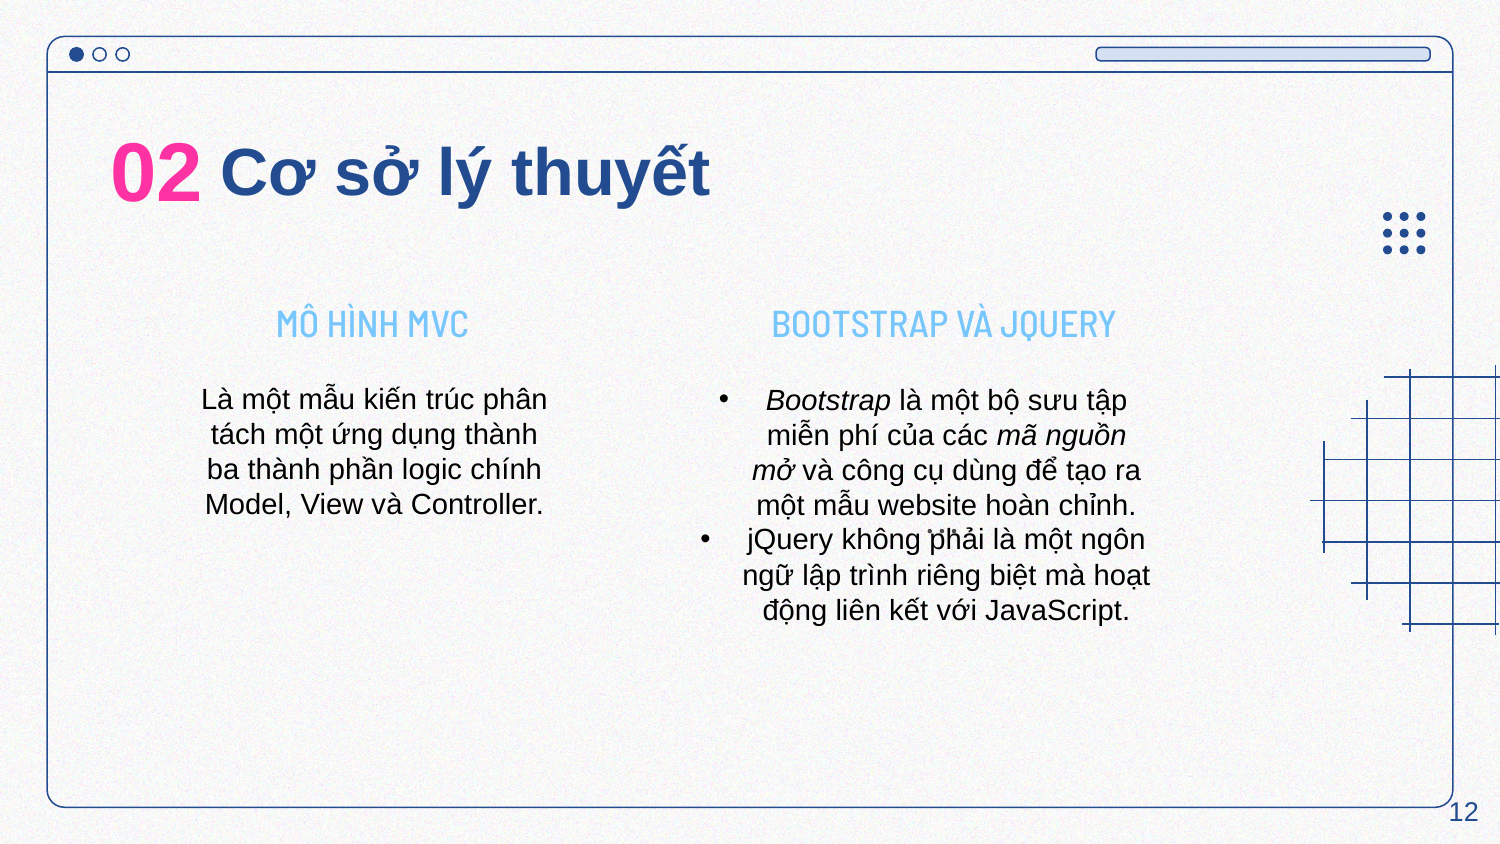

02
Cơ sở lý thuyết
MÔ HÌNH MVC
BOOTSTRAP VÀ JQUERY
Là một mẫu kiến ​​trúc phân tách một ứng dụng thành ba thành phần logic chính Model, View và Controller.
Bootstrap là một bộ sưu tập miễn phí của các mã nguồn mở và công cụ dùng để tạo ra một mẫu website hoàn chỉnh.
jQuery không phải là một ngôn ngữ lập trình riêng biệt mà hoạt động liên kết với JavaScript.

12